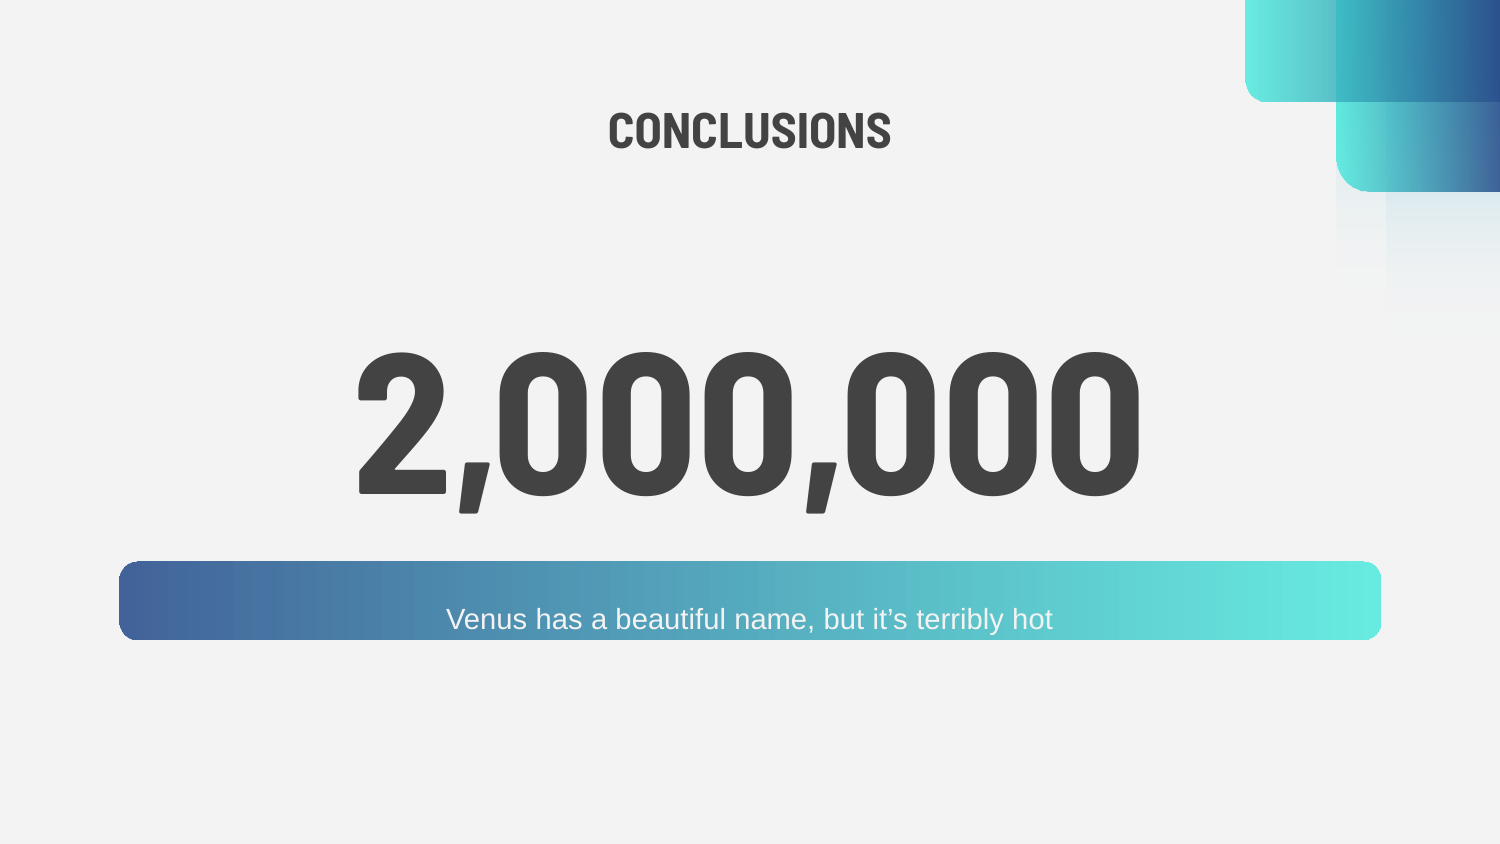

CONCLUSIONS
# 2,000,000

Venus has a beautiful name, but it’s terribly hot